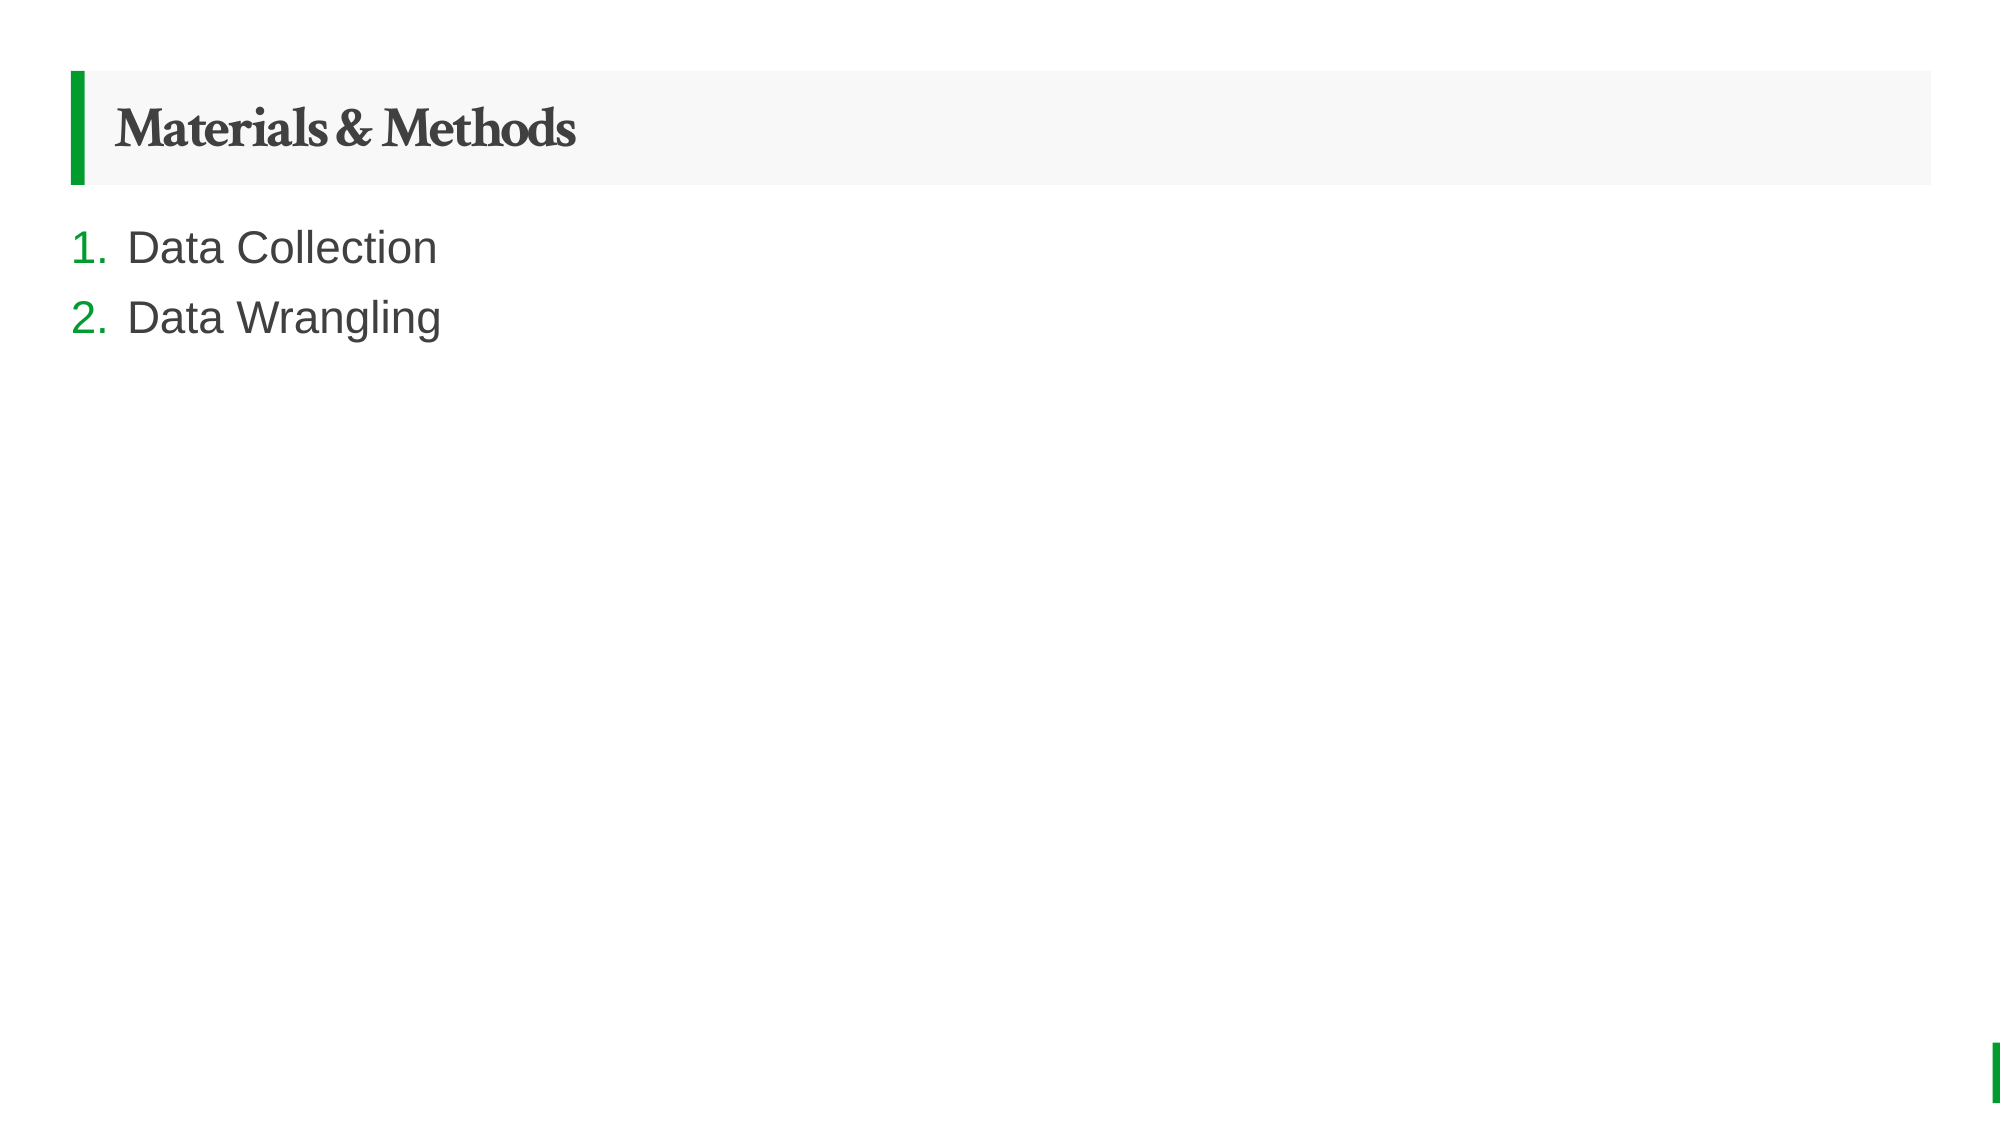

# Materials & Methods
Data Collection
Data Wrangling